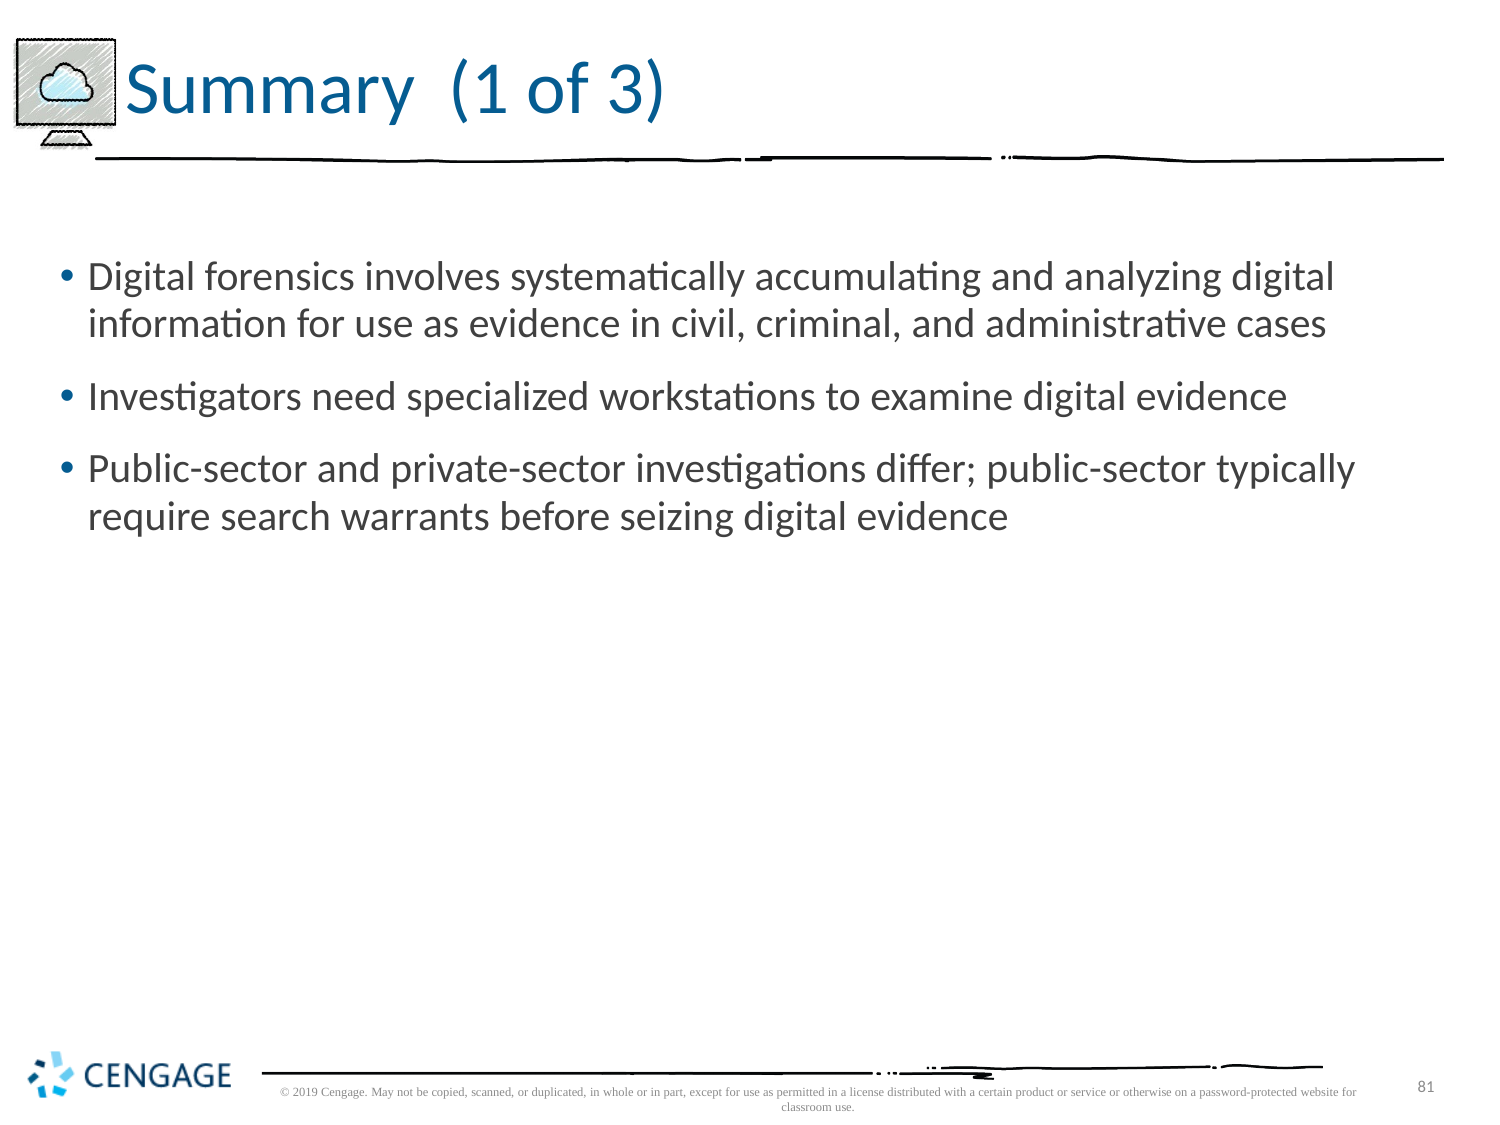

# Summary  (1 of 3)
Digital forensics involves systematically accumulating and analyzing digital information for use as evidence in civil, criminal, and administrative cases
Investigators need specialized workstations to examine digital evidence
Public-sector and private-sector investigations differ; public-sector typically require search warrants before seizing digital evidence
© 2019 Cengage. May not be copied, scanned, or duplicated, in whole or in part, except for use as permitted in a license distributed with a certain product or service or otherwise on a password-protected website for classroom use.